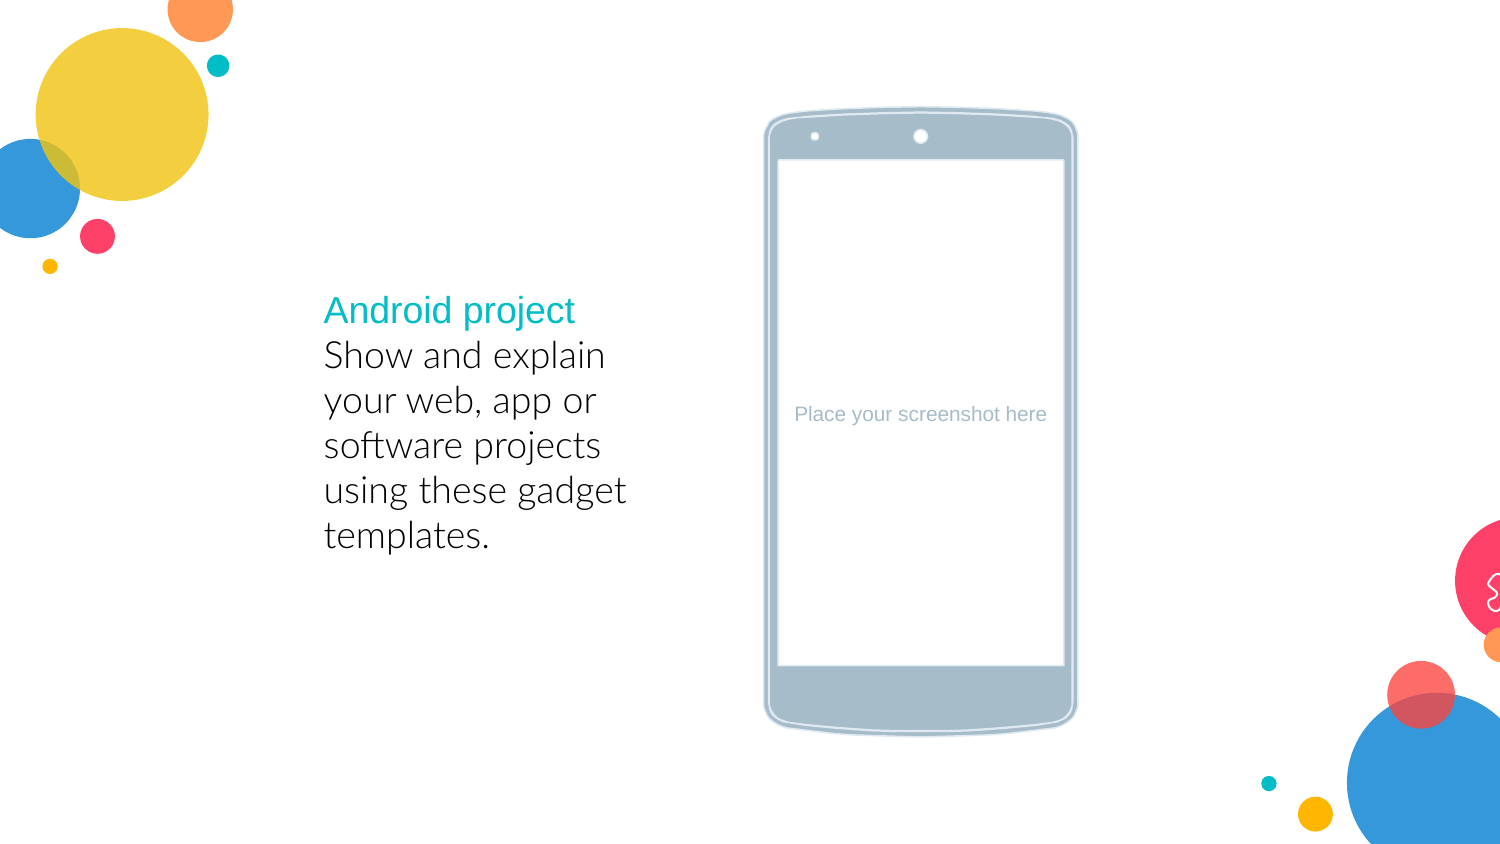

Android project
Show and explain your web, app or software projects using these gadget templates.
38

Place your screenshot here